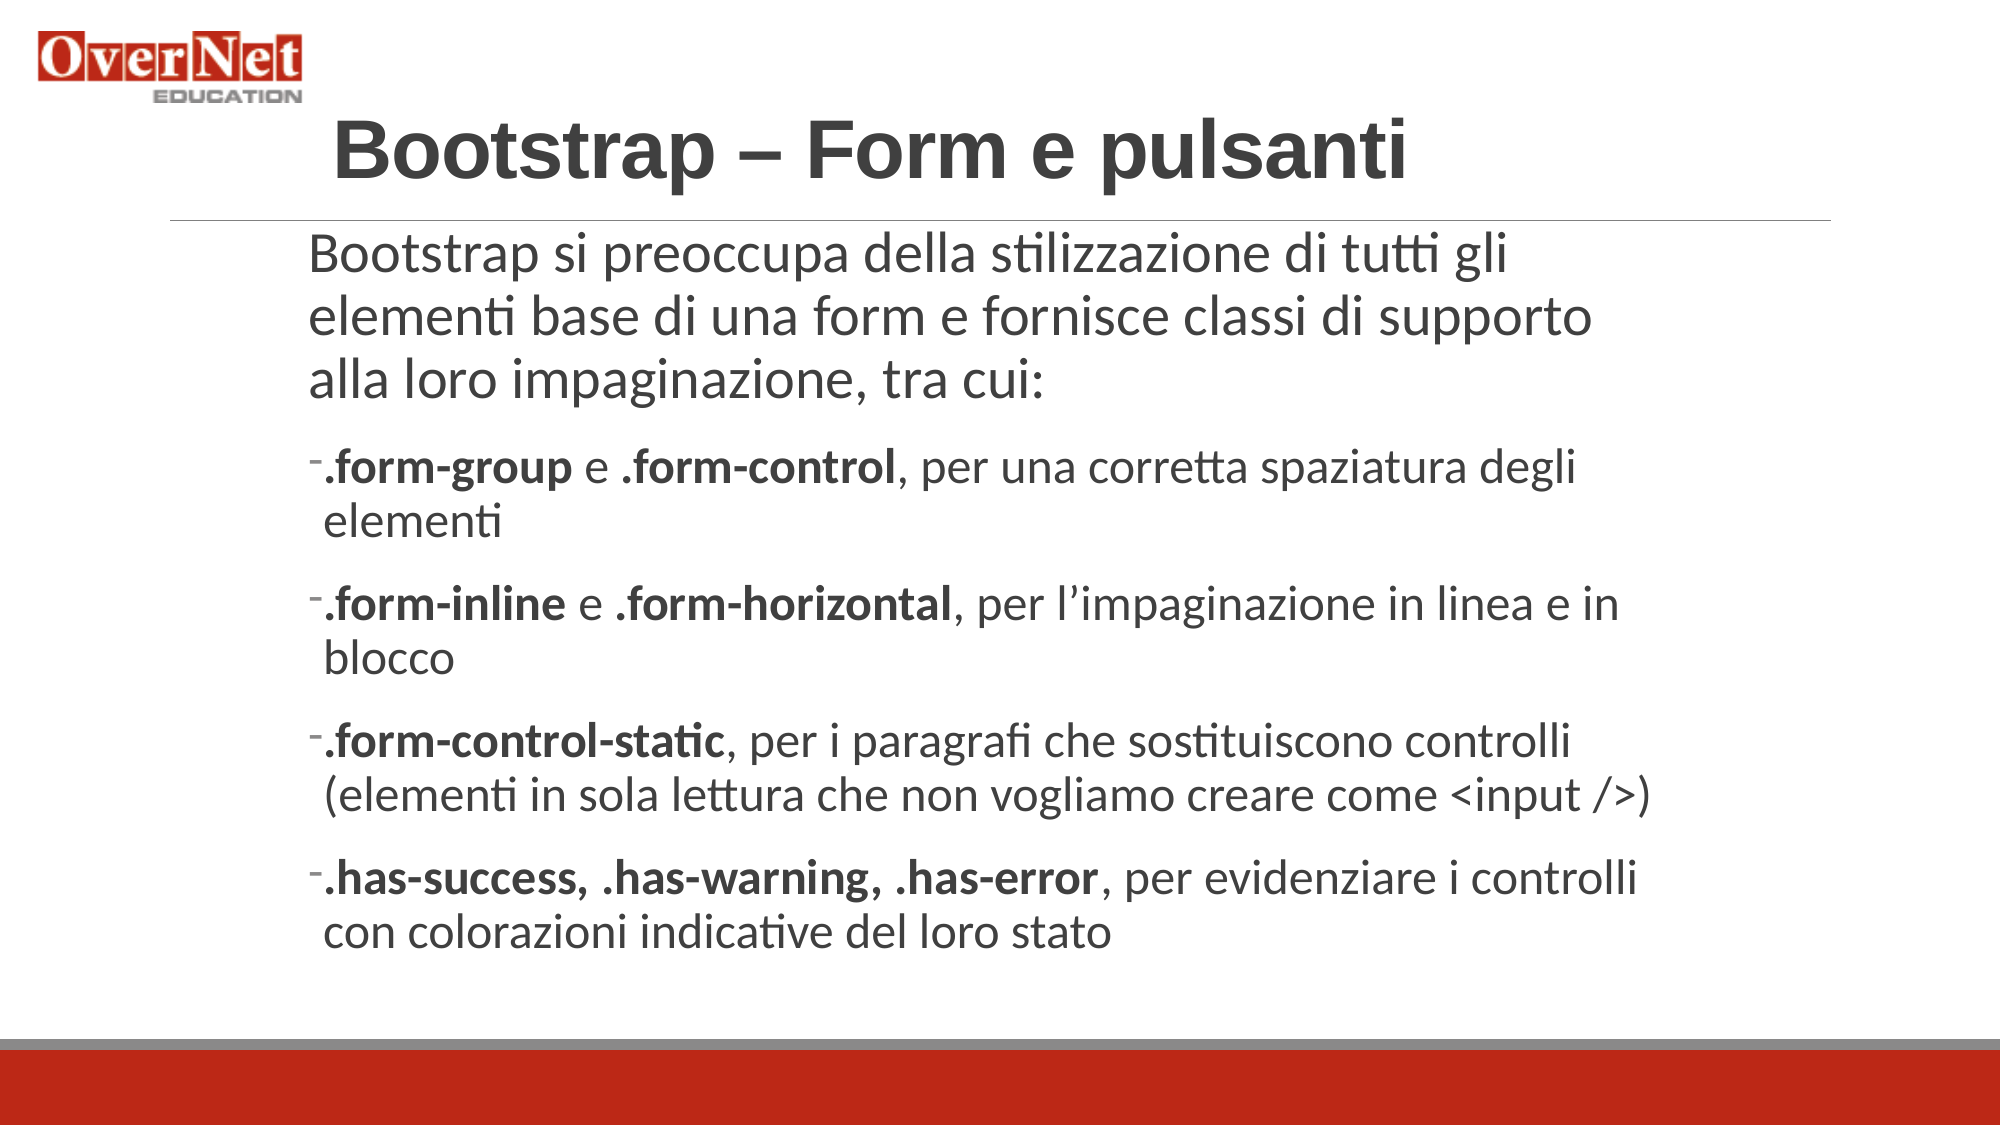

# Bootstrap – Form e pulsanti
Bootstrap si preoccupa della stilizzazione di tutti gli elementi base di una form e fornisce classi di supporto alla loro impaginazione, tra cui:
.form-group e .form-control, per una corretta spaziatura degli elementi
.form-inline e .form-horizontal, per l’impaginazione in linea e in blocco
.form-control-static, per i paragrafi che sostituiscono controlli (elementi in sola lettura che non vogliamo creare come <input />)
.has-success, .has-warning, .has-error, per evidenziare i controlli con colorazioni indicative del loro stato